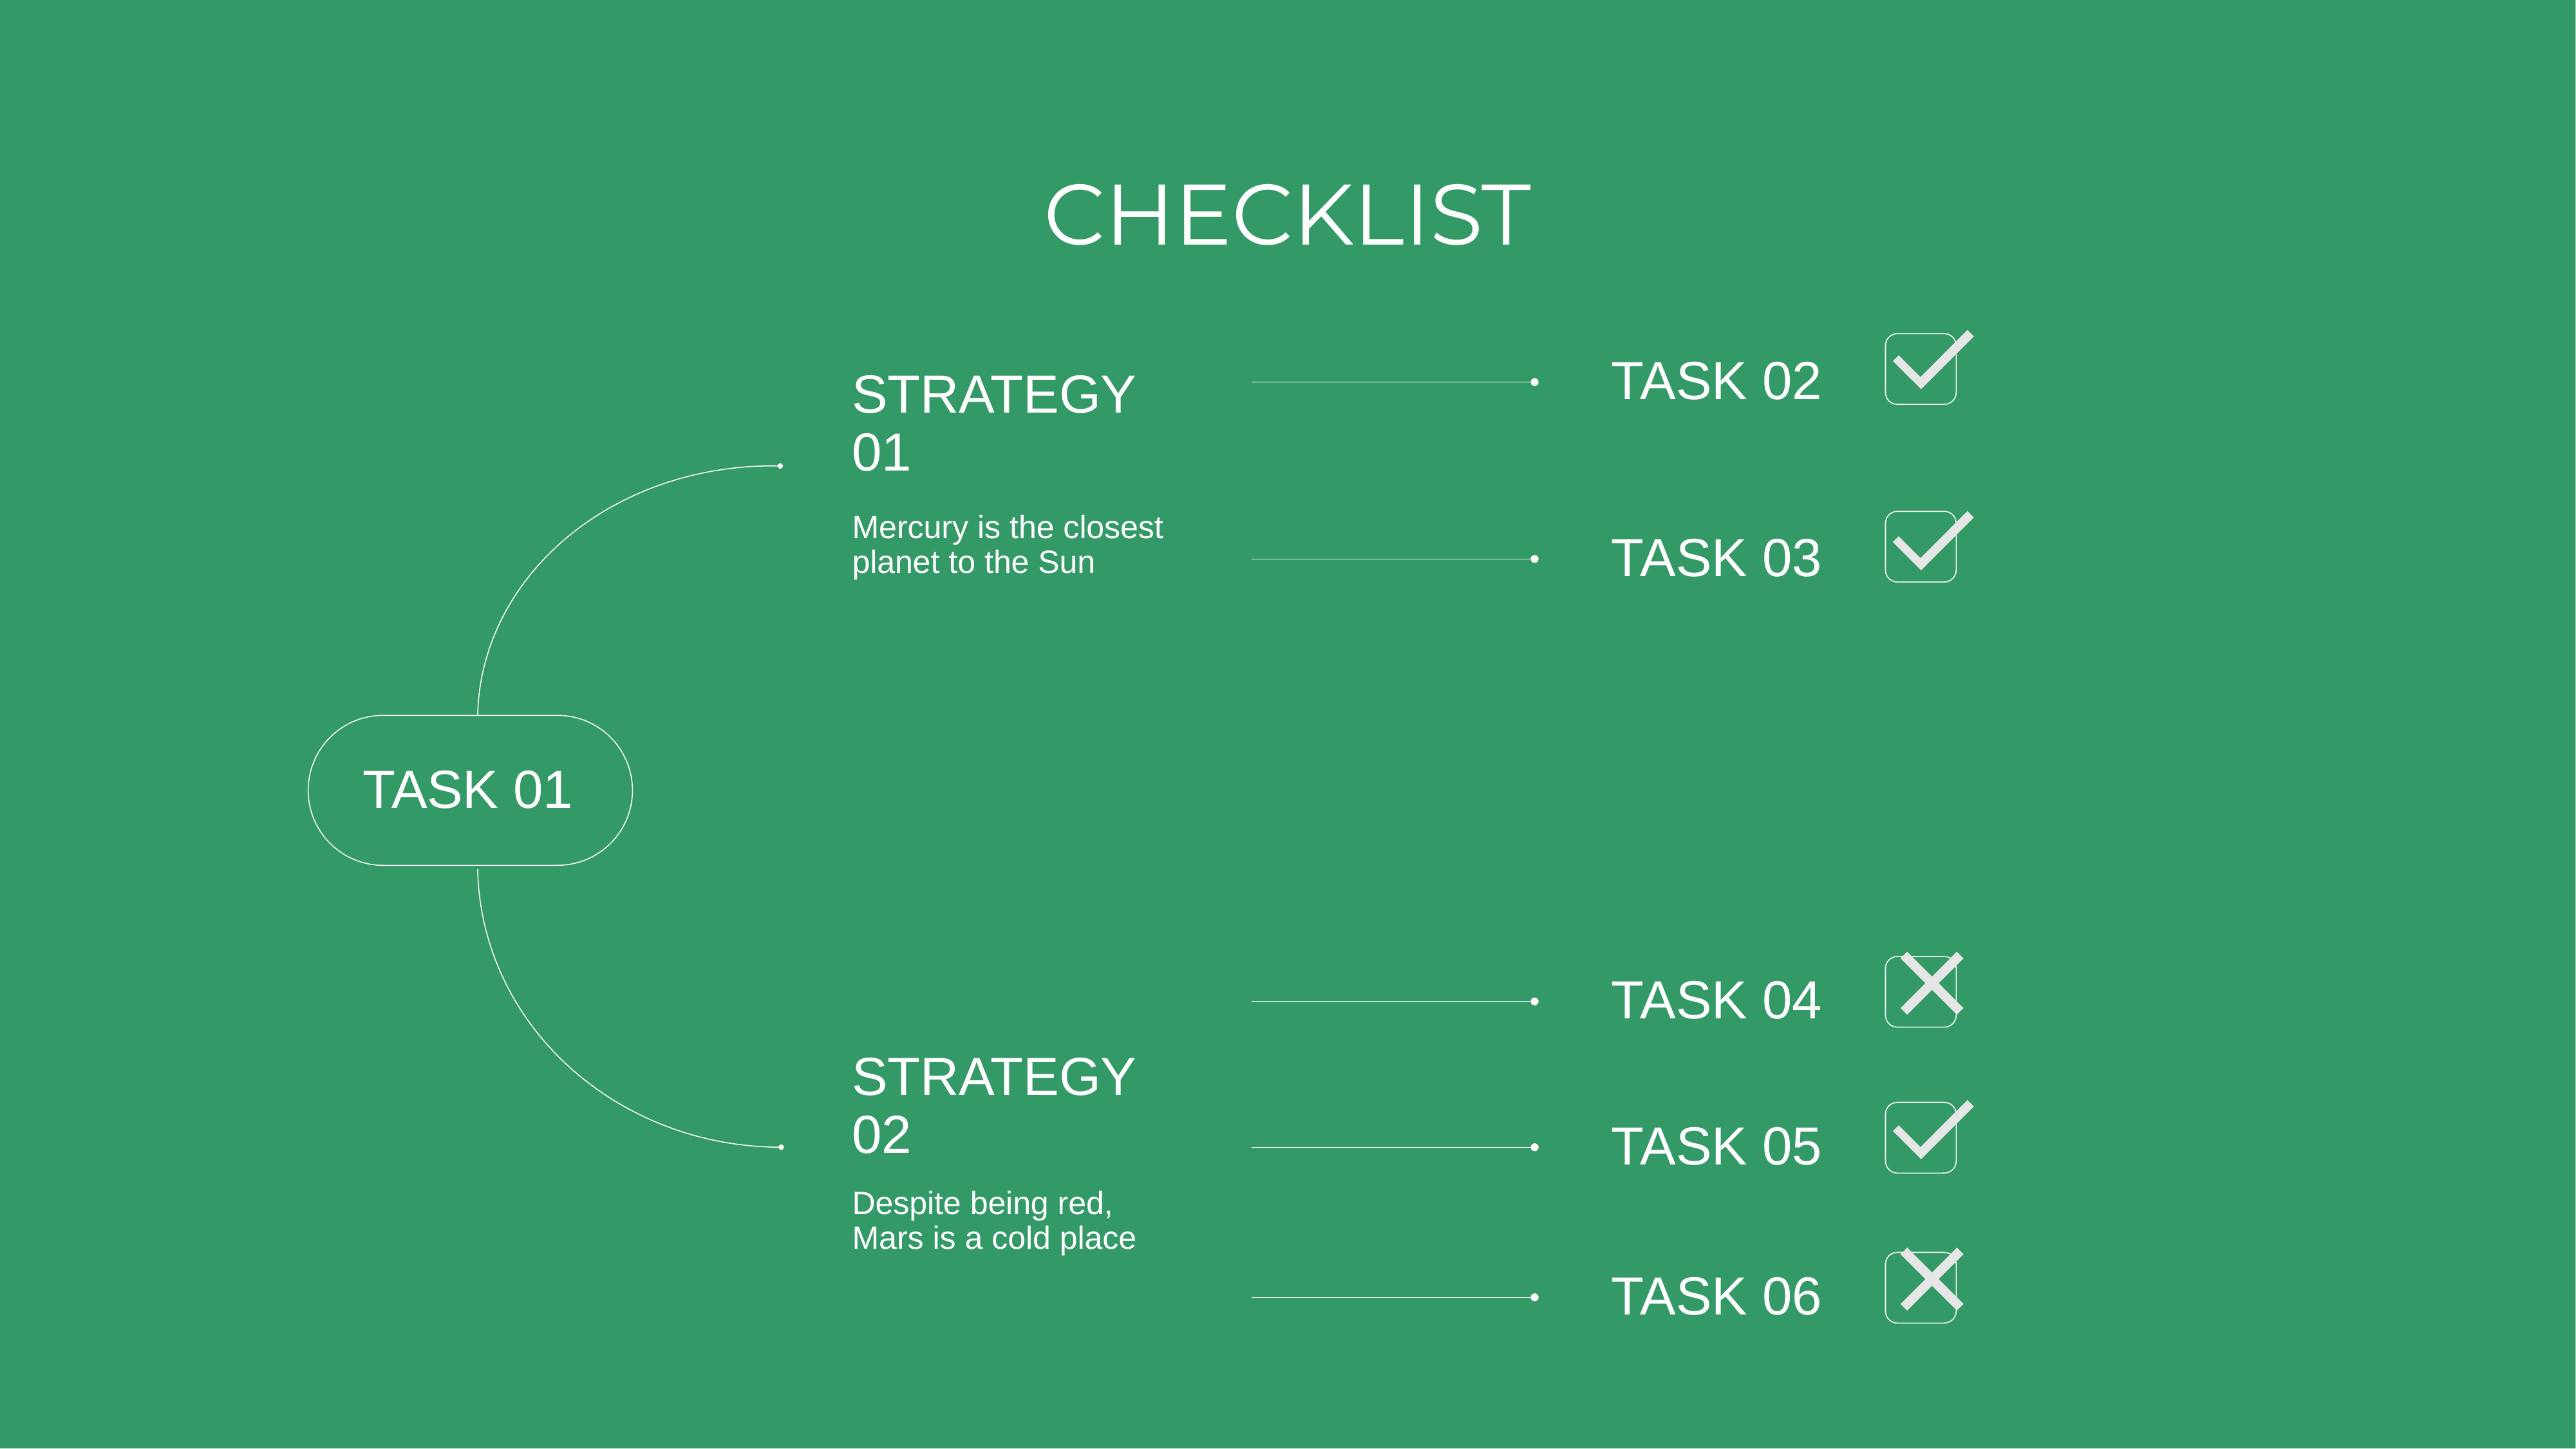

# CHECKLIST
TASK 02

STRATEGY 01

Mercury is the closest planet to the Sun

TASK 03

TASK 01

TASK 04

STRATEGY 02
TASK 05

Despite being red, Mars is a cold place

TASK 06